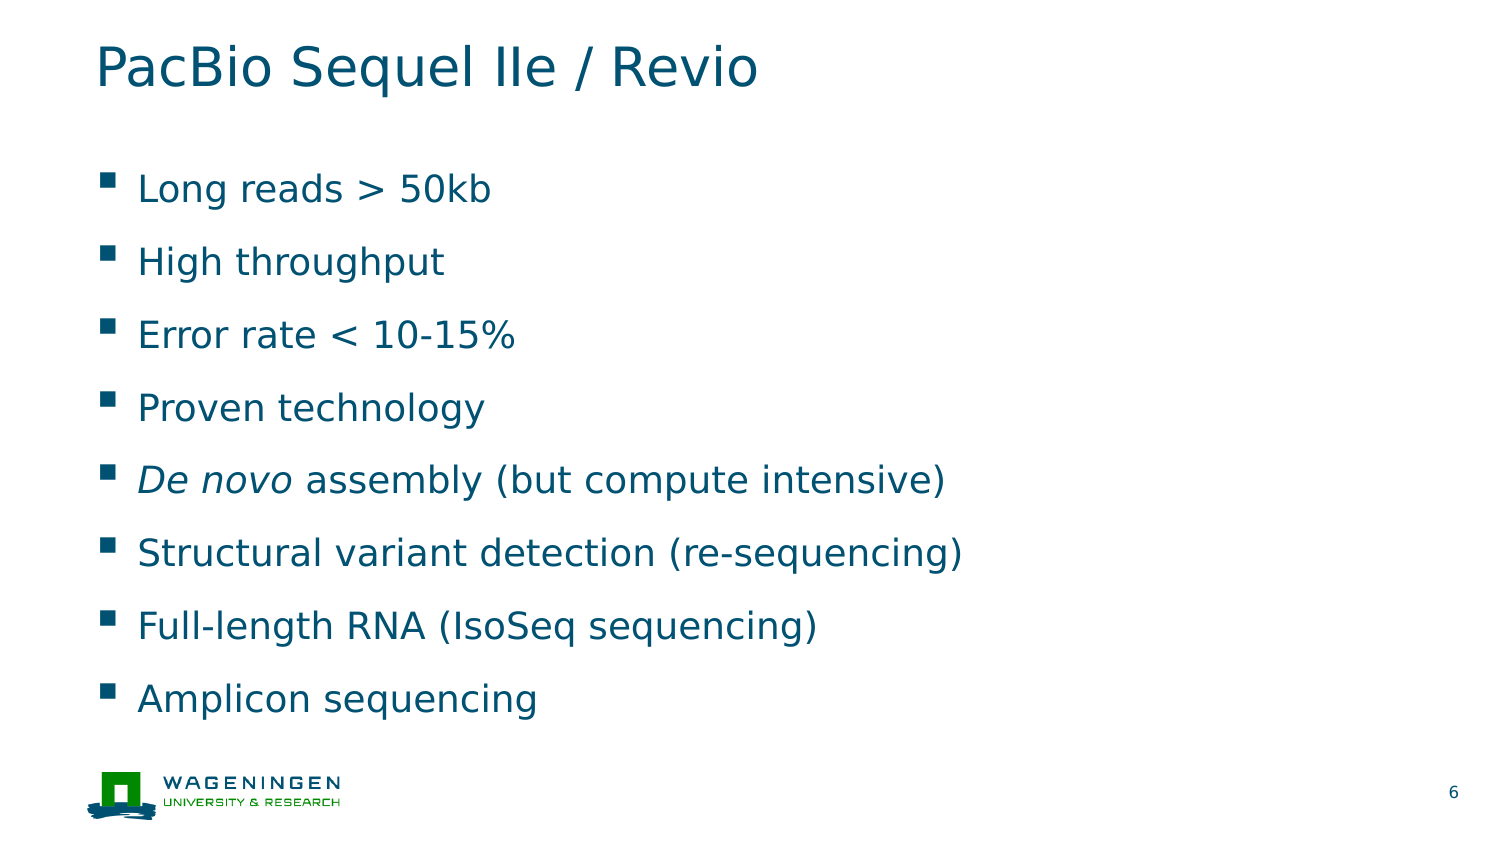

# PacBio Sequel IIe / Revio
Long reads > 50kb
High throughput
Error rate < 10-15%
Proven technology
De novo assembly (but compute intensive)
Structural variant detection (re-sequencing)
Full-length RNA (IsoSeq sequencing)
Amplicon sequencing

6